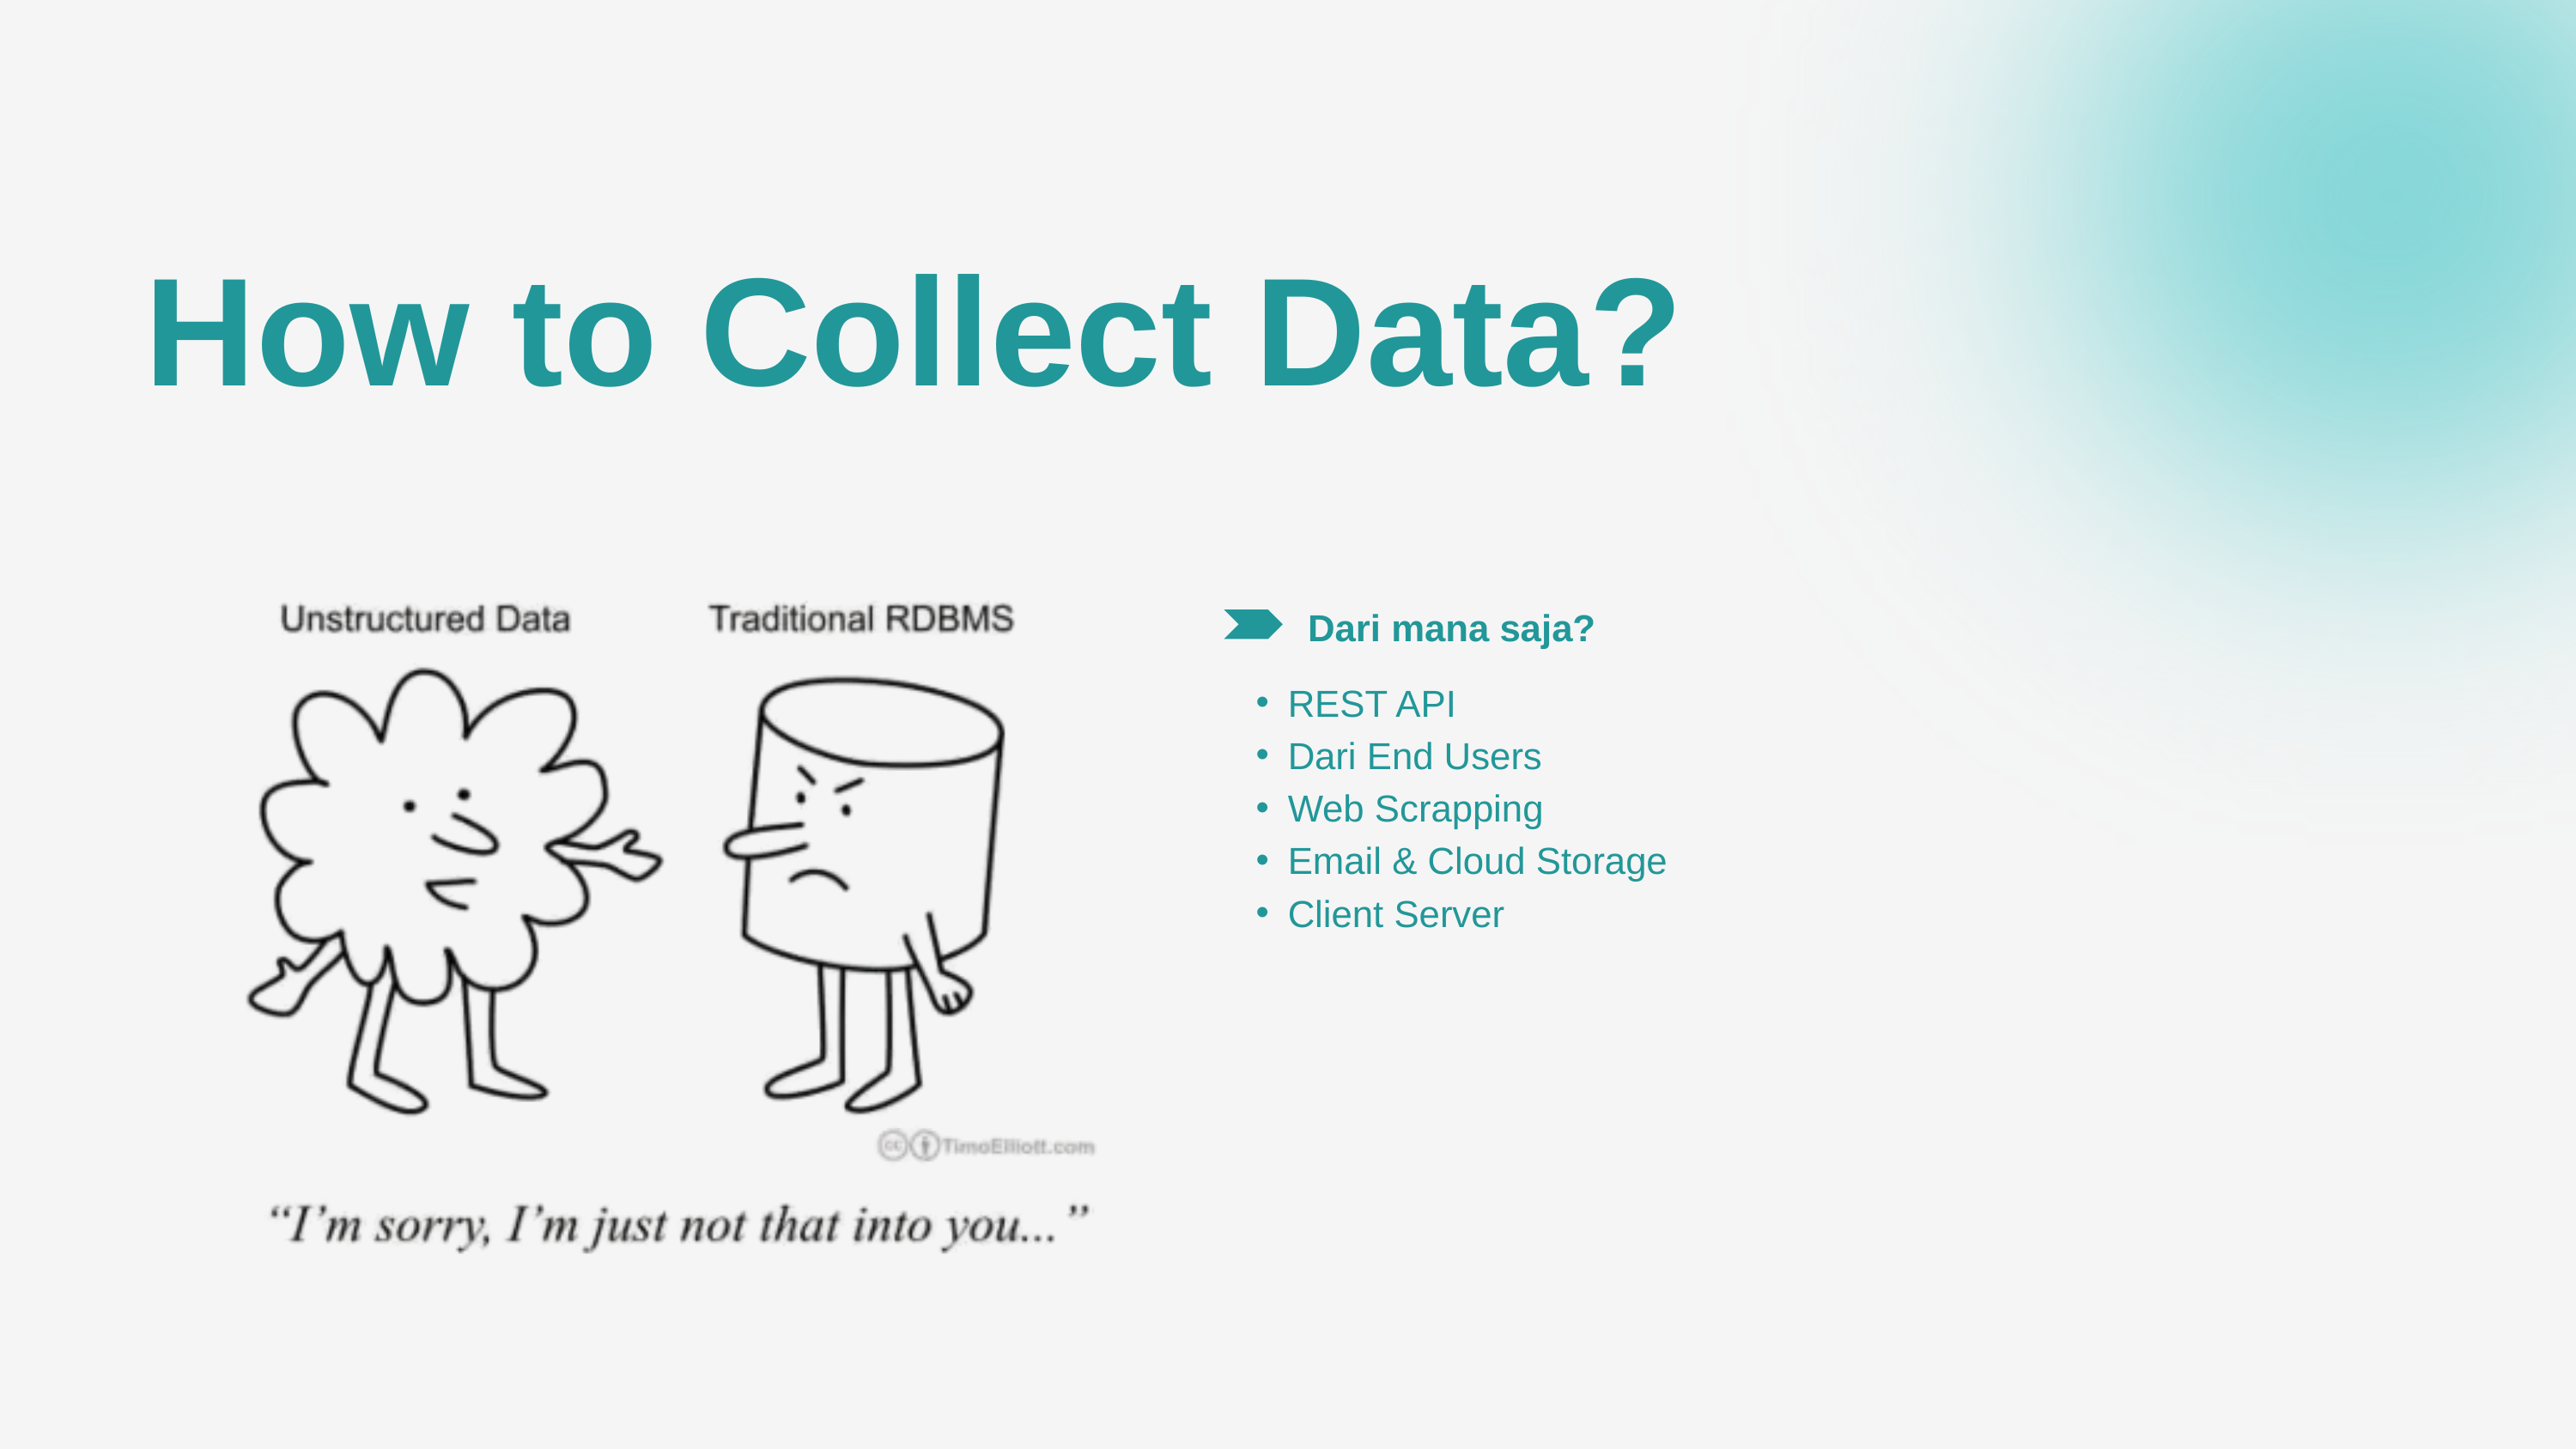

How to Collect Data?

Dari mana saja?

REST API
Dari End Users
Web Scrapping
Email & Cloud Storage
Client Server